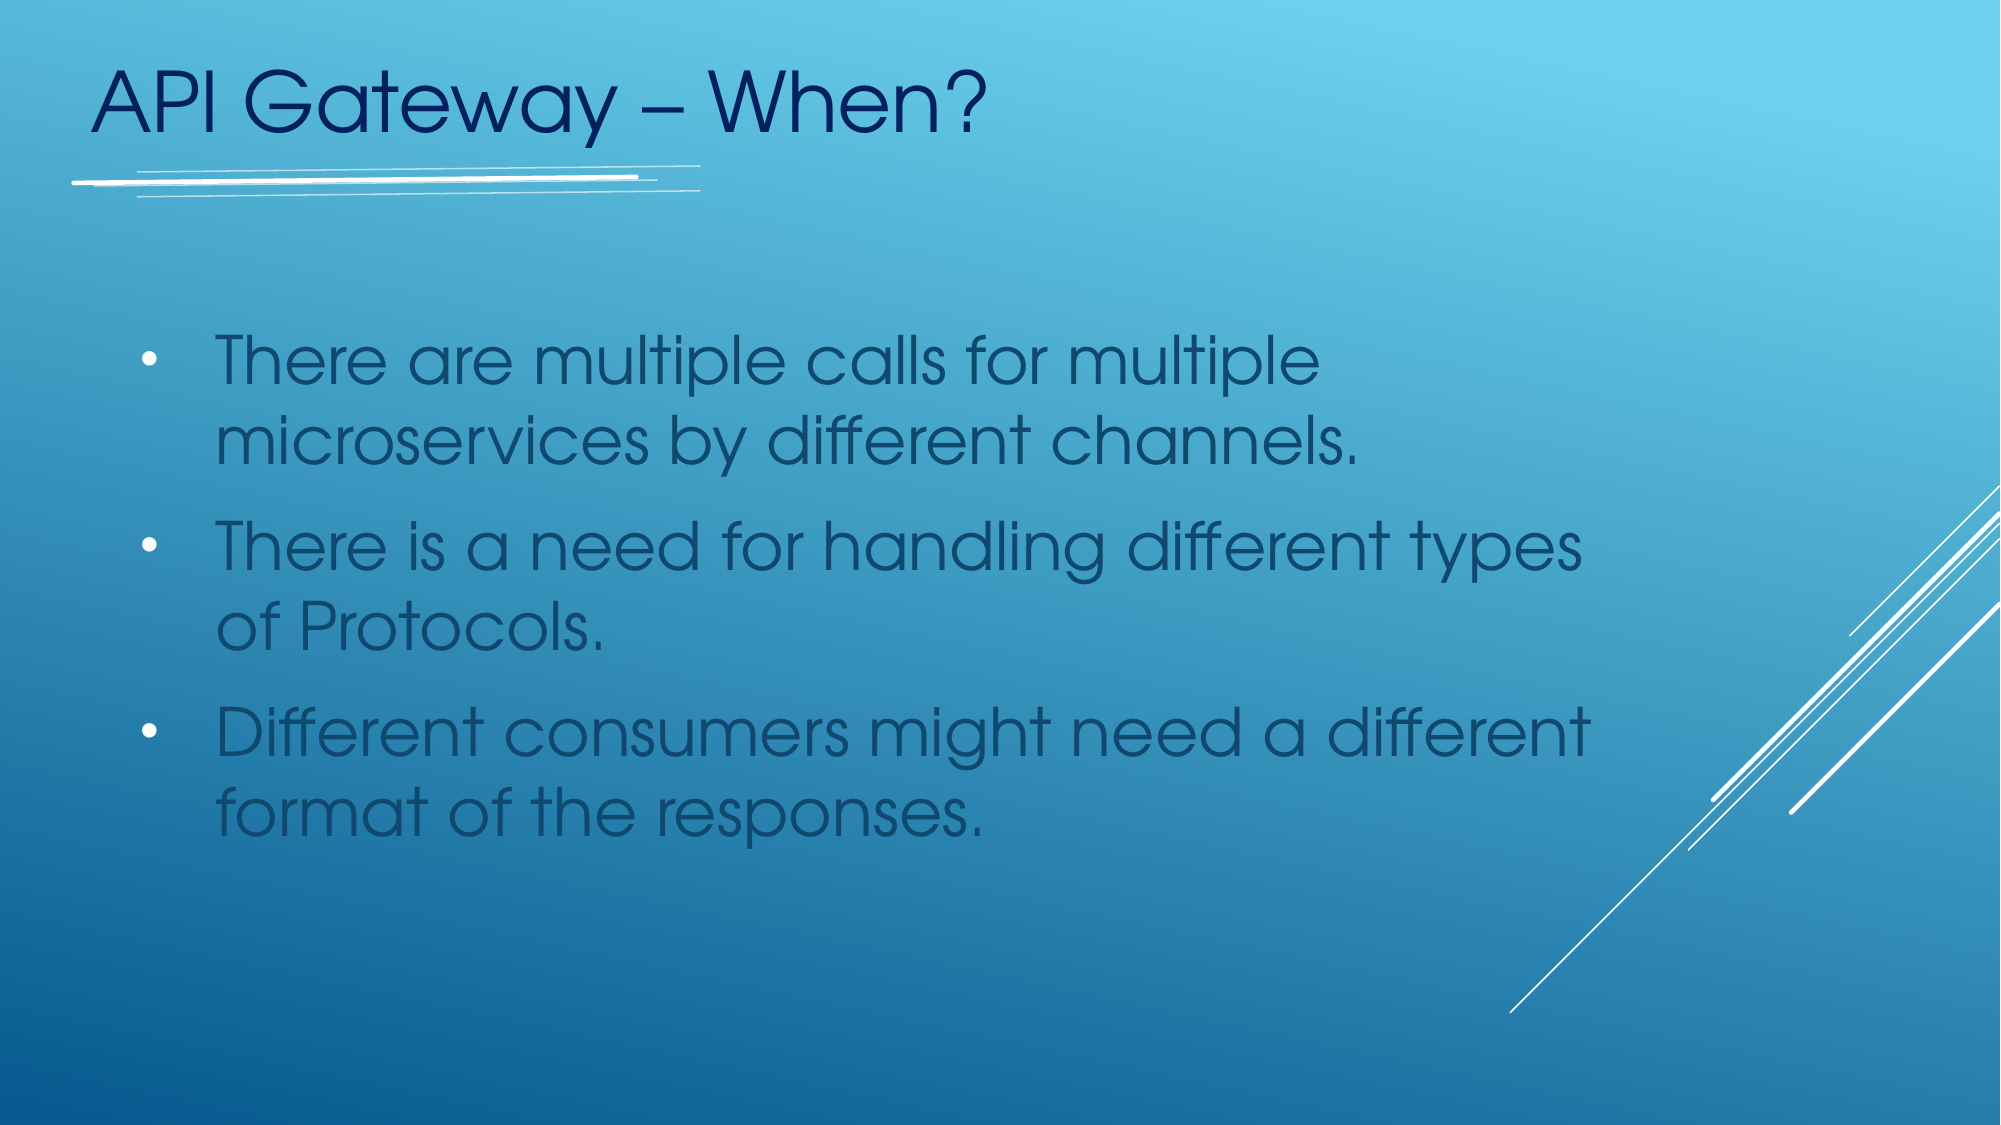

API Gateway – When?

There are multiple calls for multiple microservices by different channels.
There is a need for handling different types of Protocols.
Different consumers might need a different format of the responses.